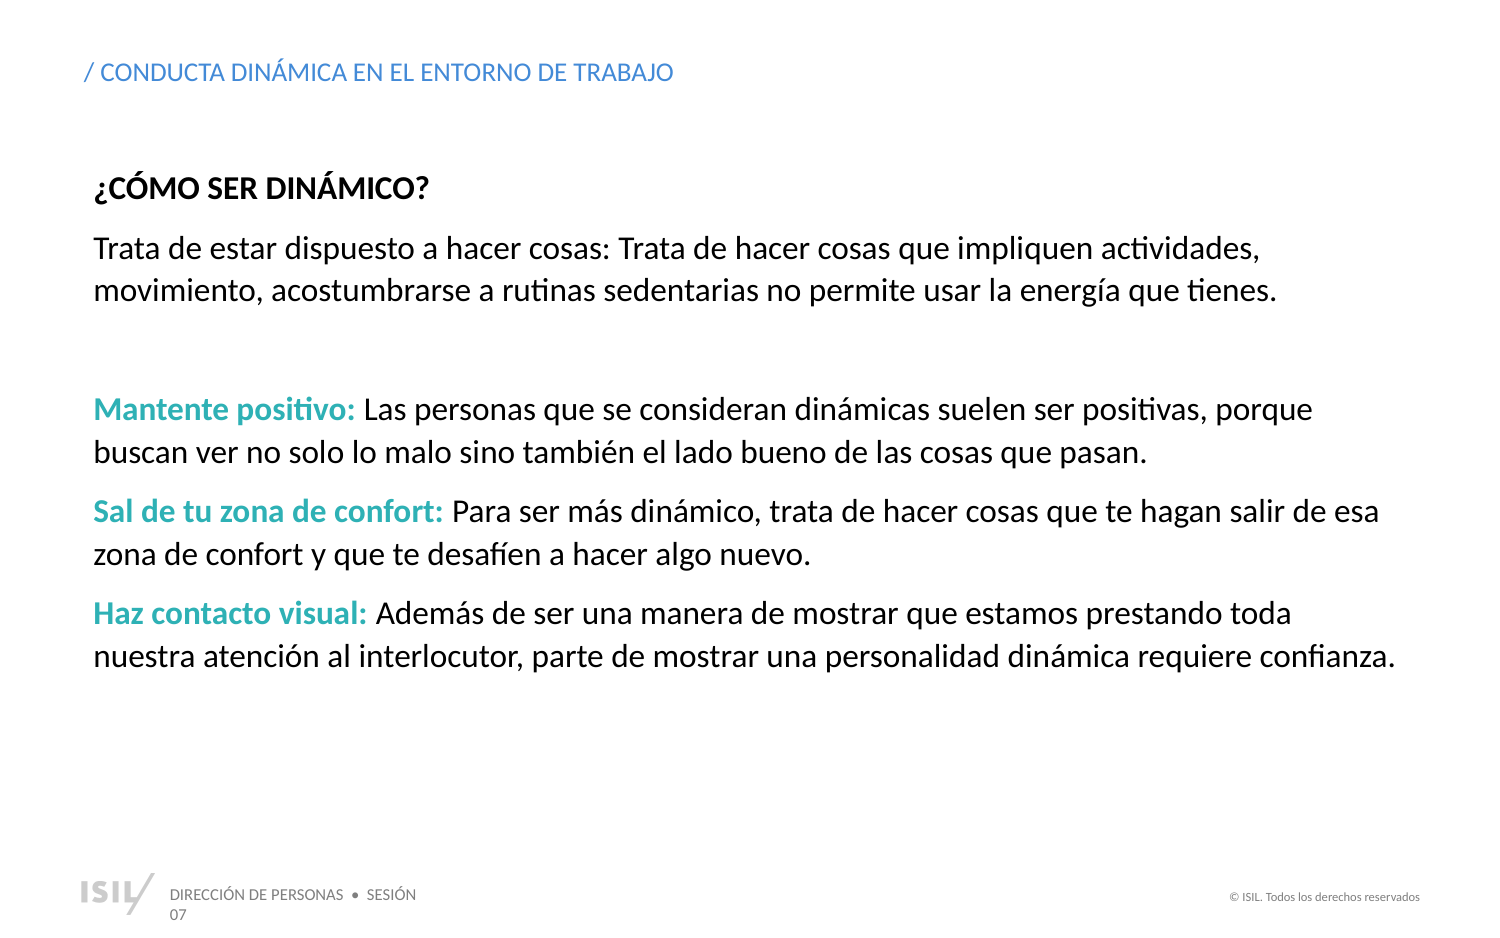

/ CONDUCTA DINÁMICA EN EL ENTORNO DE TRABAJO
¿CÓMO SER DINÁMICO?
Trata de estar dispuesto a hacer cosas: Trata de hacer cosas que impliquen actividades, movimiento, acostumbrarse a rutinas sedentarias no permite usar la energía que tienes.

Mantente positivo: Las personas que se consideran dinámicas suelen ser positivas, porque buscan ver no solo lo malo sino también el lado bueno de las cosas que pasan.
Sal de tu zona de confort: Para ser más dinámico, trata de hacer cosas que te hagan salir de esa zona de confort y que te desafíen a hacer algo nuevo.
Haz contacto visual: Además de ser una manera de mostrar que estamos prestando toda nuestra atención al interlocutor, parte de mostrar una personalidad dinámica requiere confianza.